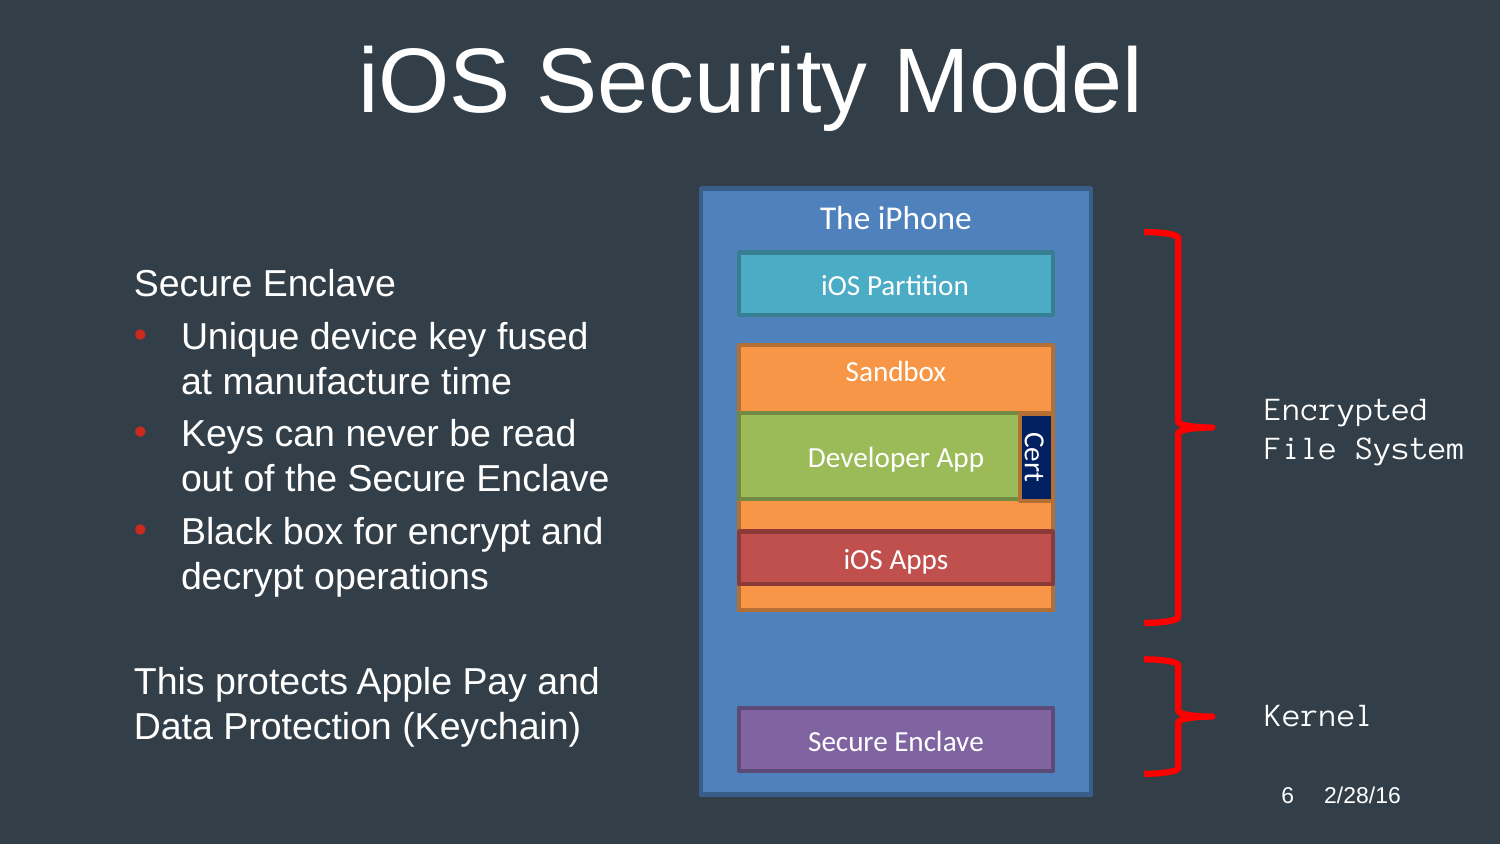

iOS Security Model
The iPhone

iOS Partition
Sandbox
Developer App
iOS Apps
Encrypted File System
Cert

Kernel
Secure Enclave
Secure Enclave
Unique device key fused at manufacture time
Keys can never be read out of the Secure Enclave
Black box for encrypt and decrypt operations

This protects Apple Pay and Data Protection (Keychain)
6
2/28/16